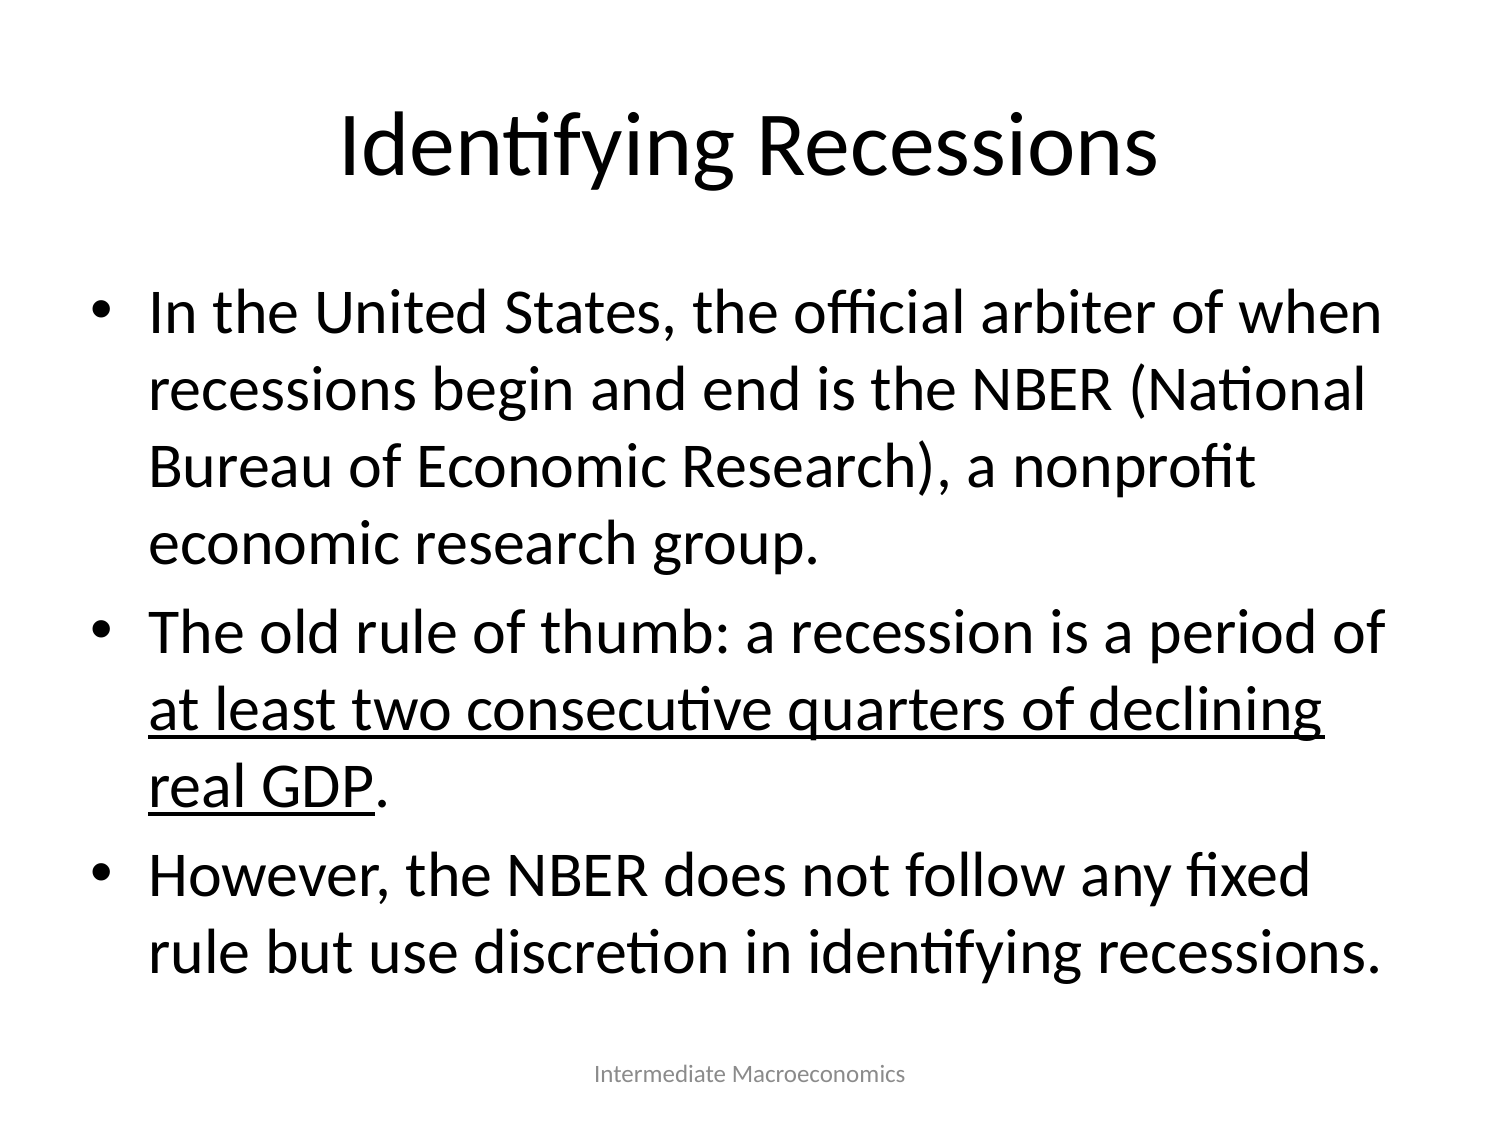

# Identifying Recessions
In the United States, the official arbiter of when recessions begin and end is the NBER (National Bureau of Economic Research), a nonprofit economic research group.
The old rule of thumb: a recession is a period of at least two consecutive quarters of declining real GDP.
However, the NBER does not follow any fixed rule but use discretion in identifying recessions.
Intermediate Macroeconomics